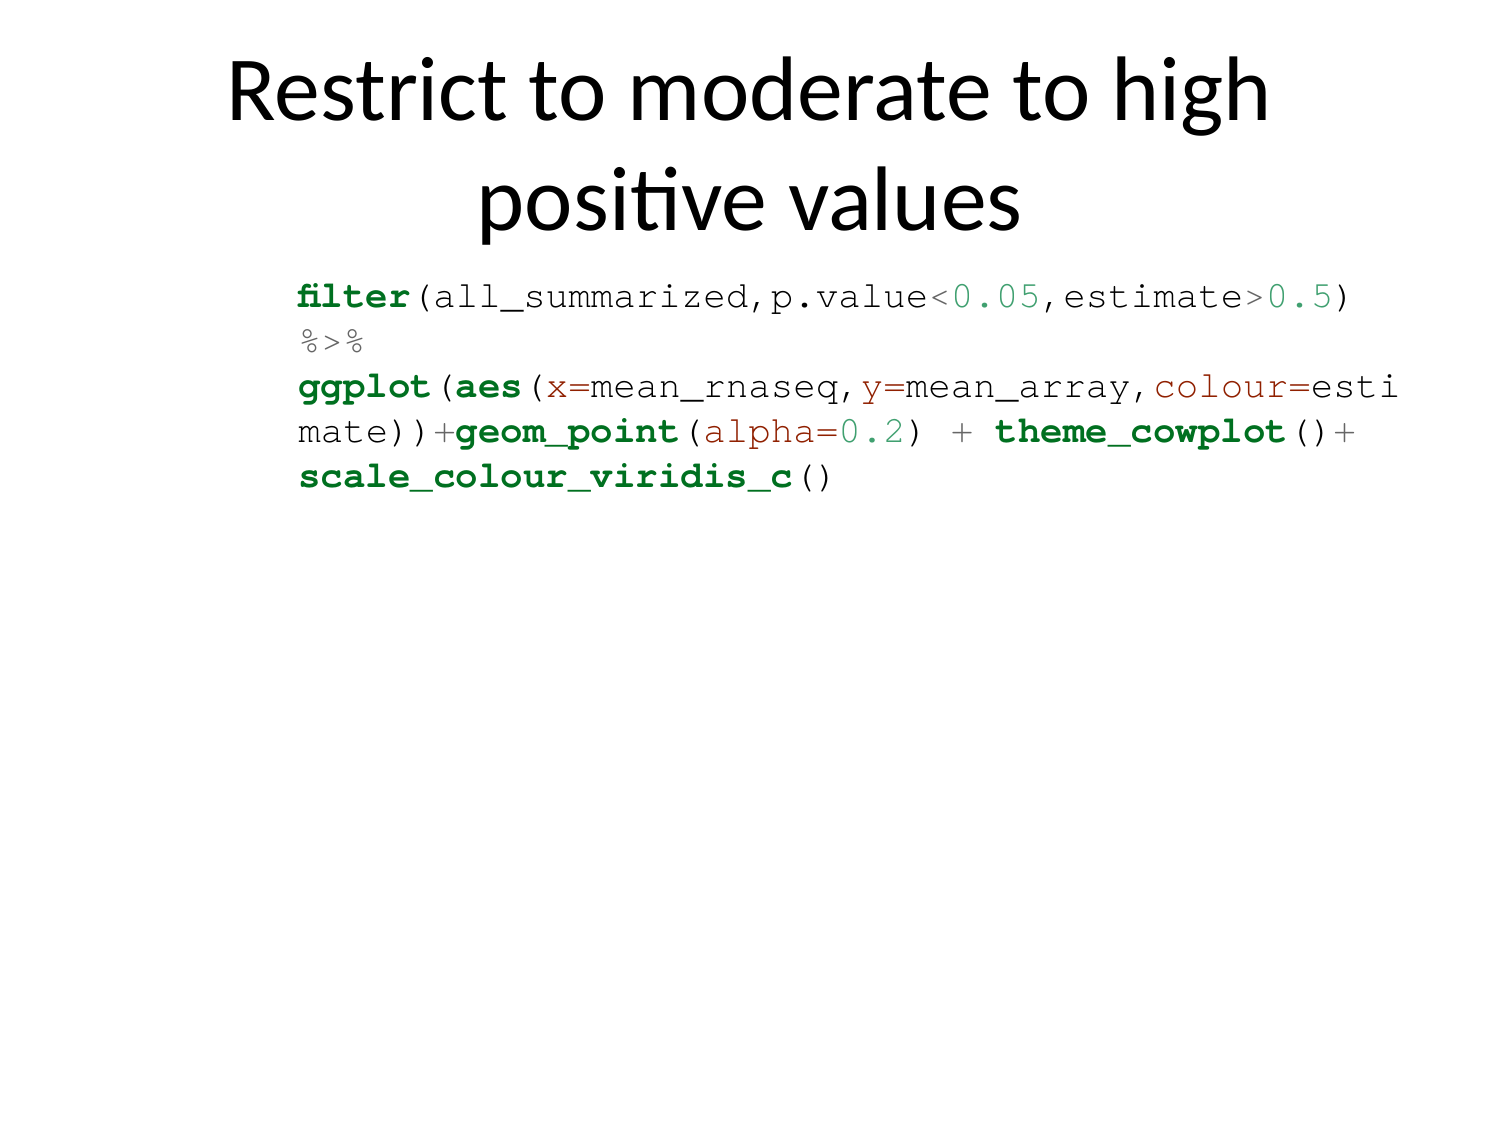

# Restrict to moderate to high positive values
filter(all_summarized,p.value<0.05,estimate>0.5) %>%
ggplot(aes(x=mean_rnaseq,y=mean_array,colour=estimate))+geom_point(alpha=0.2) + theme_cowplot()+ scale_colour_viridis_c()